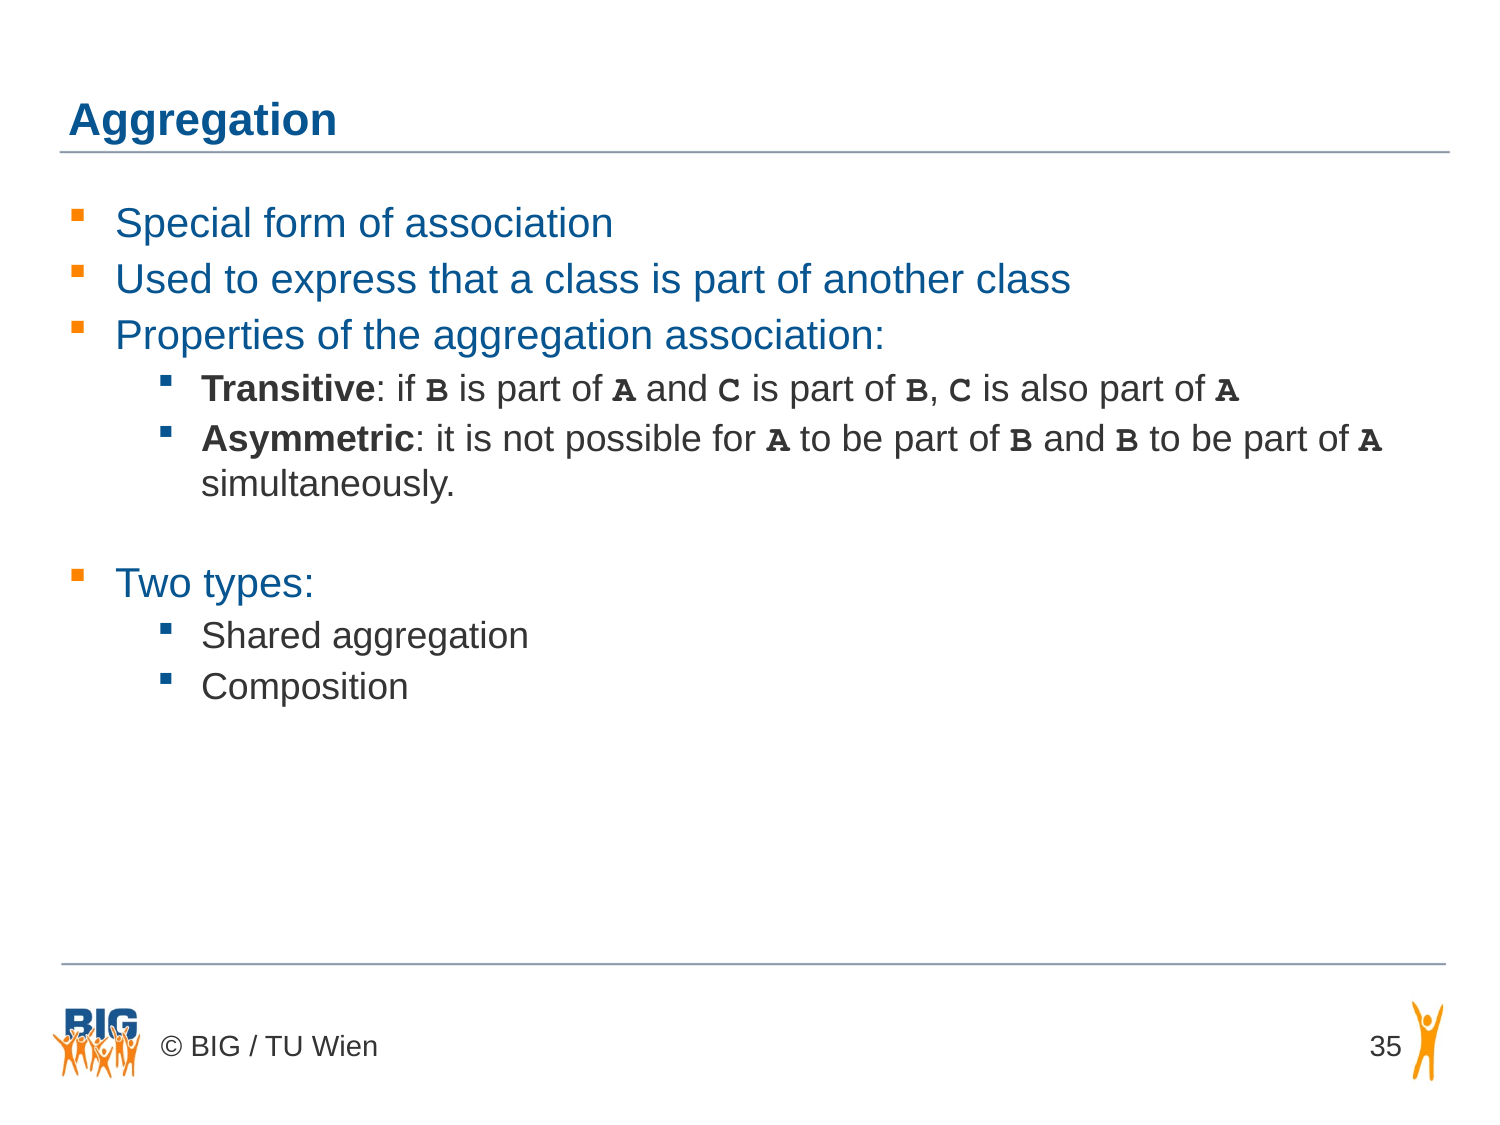

# Aggregation
Special form of association
Used to express that a class is part of another class
Properties of the aggregation association:
Transitive: if B is part of A and C is part of B, C is also part of A
Asymmetric: it is not possible for A to be part of B and B to be part of A simultaneously.
Two types:
Shared aggregation
Composition
35